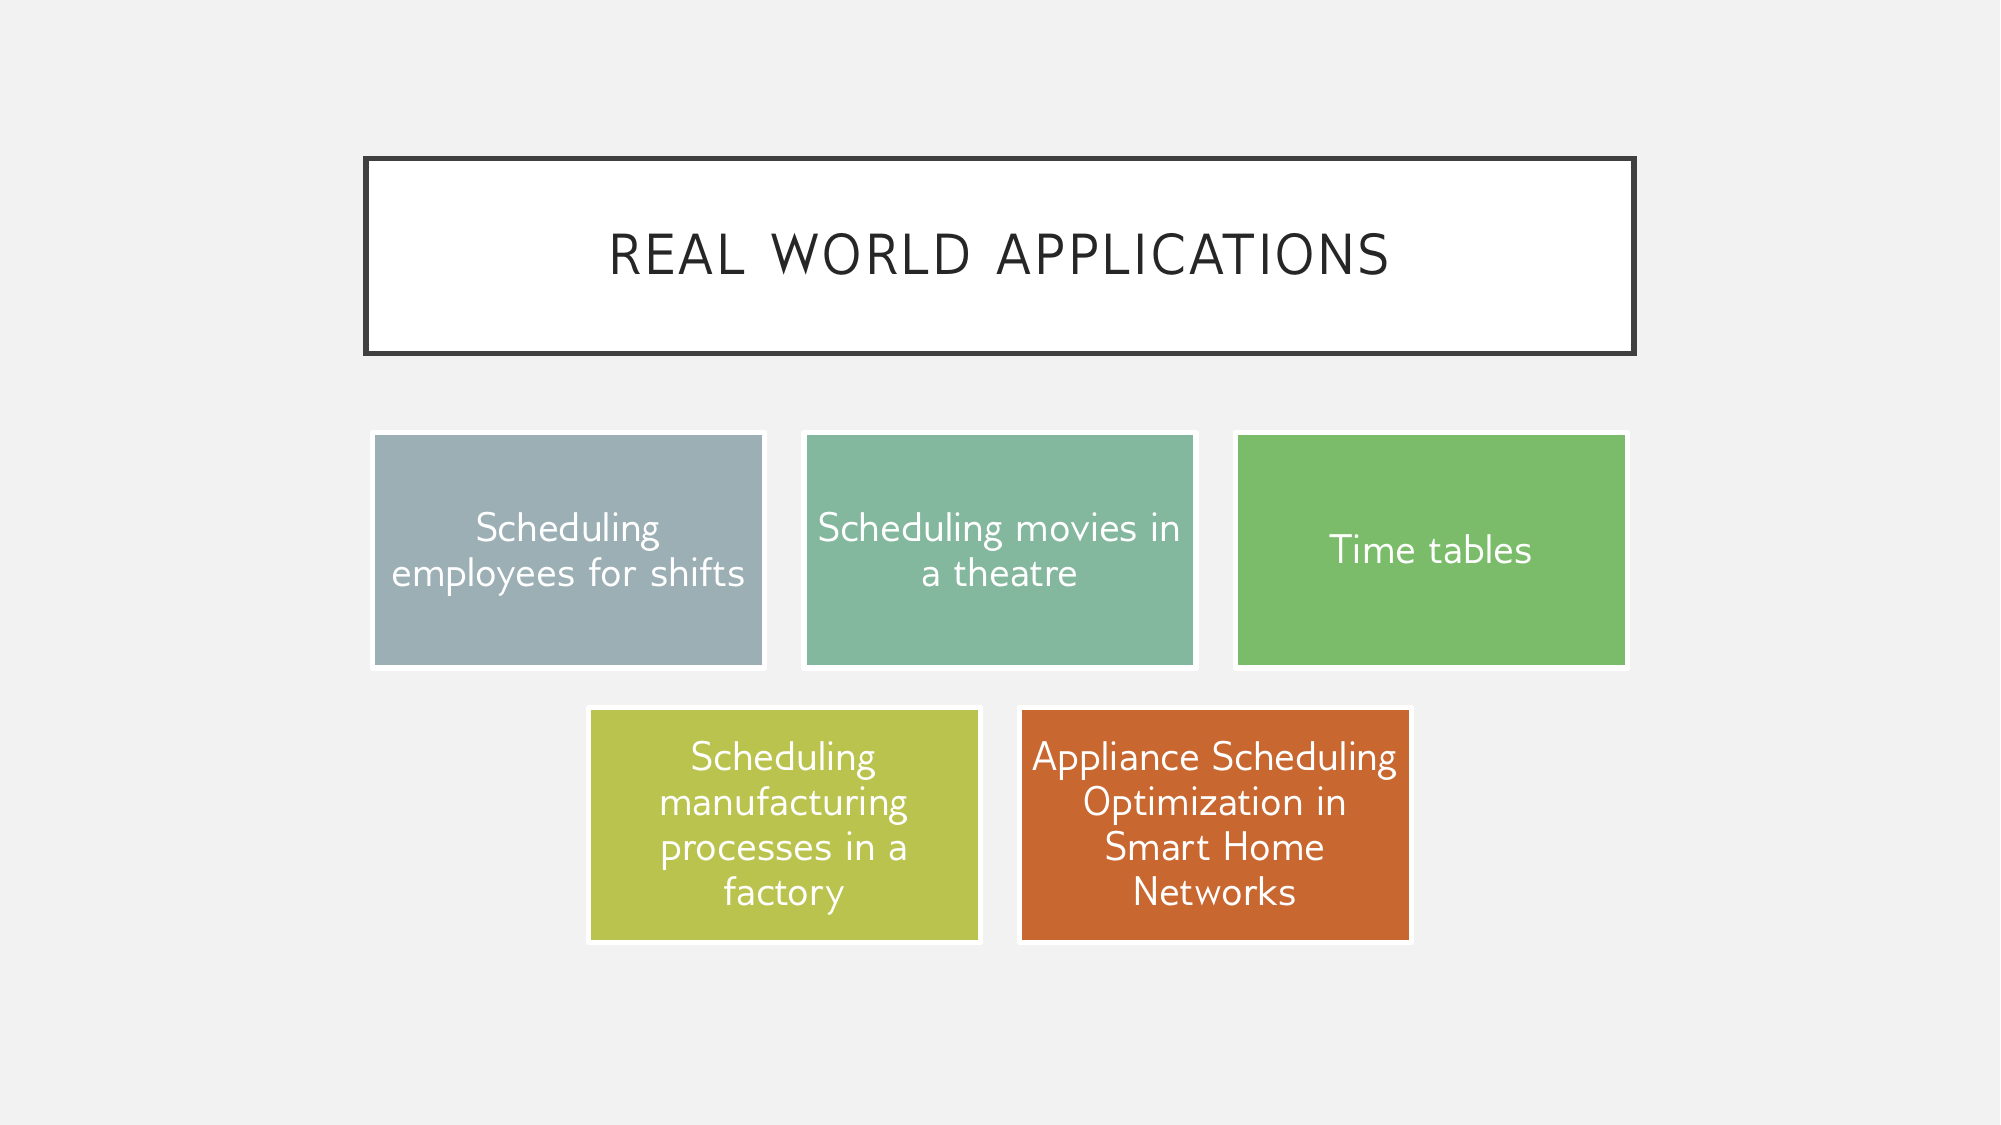

# Real world APPLICATIONs
Scheduling employees for shifts
Scheduling movies in a theatre
Time tables
Scheduling manufacturing processes in a factory
Appliance Scheduling Optimization in Smart Home Networks